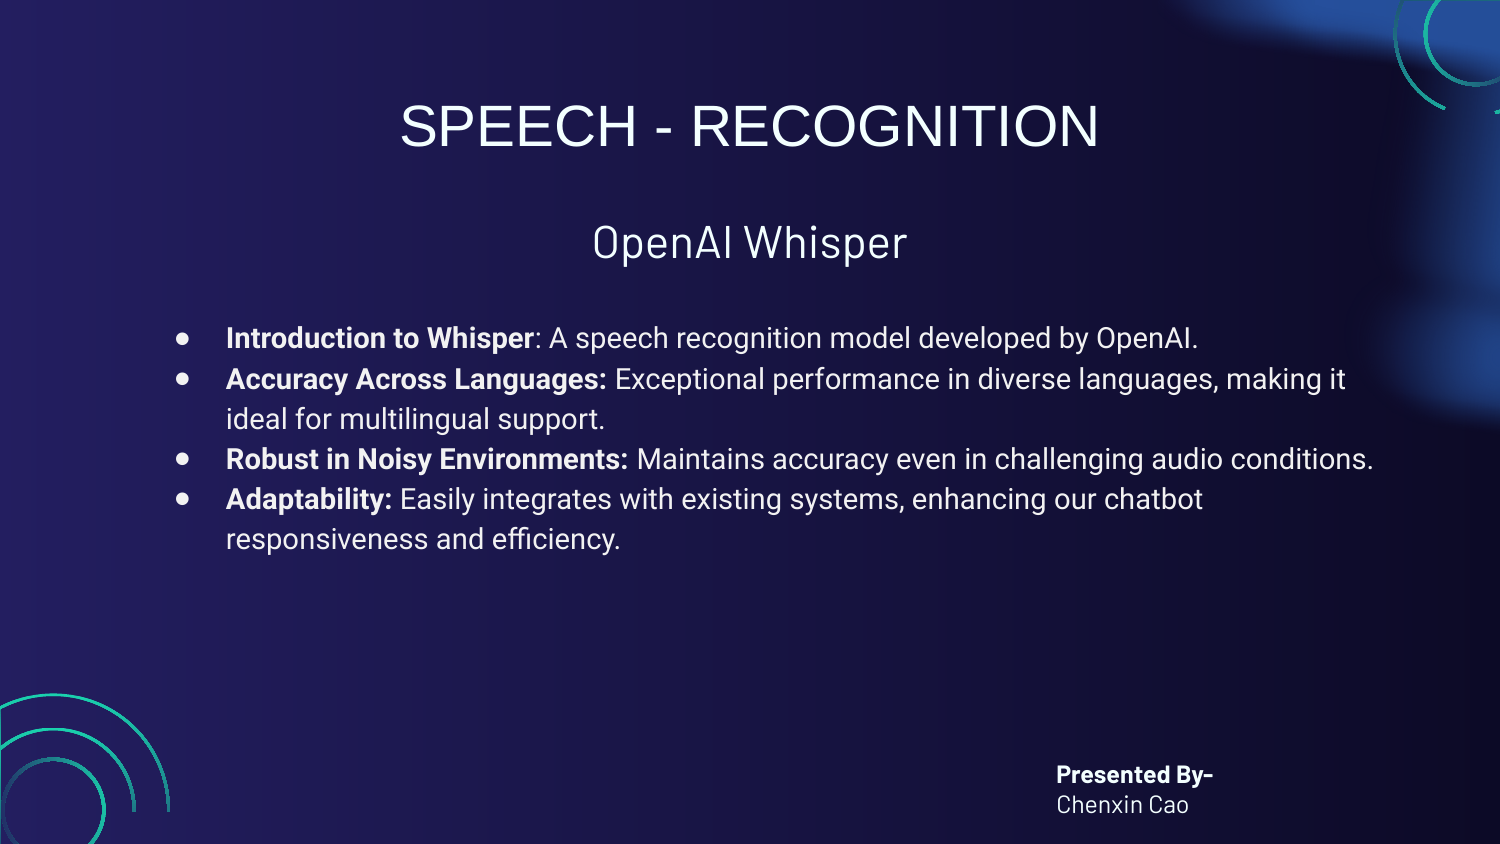

# SPEECH - RECOGNITION
OpenAI Whisper
Introduction to Whisper: A speech recognition model developed by OpenAI.
Accuracy Across Languages: Exceptional performance in diverse languages, making it ideal for multilingual support.
Robust in Noisy Environments: Maintains accuracy even in challenging audio conditions.
Adaptability: Easily integrates with existing systems, enhancing our chatbot responsiveness and efficiency.

Presented By-
Chenxin Cao